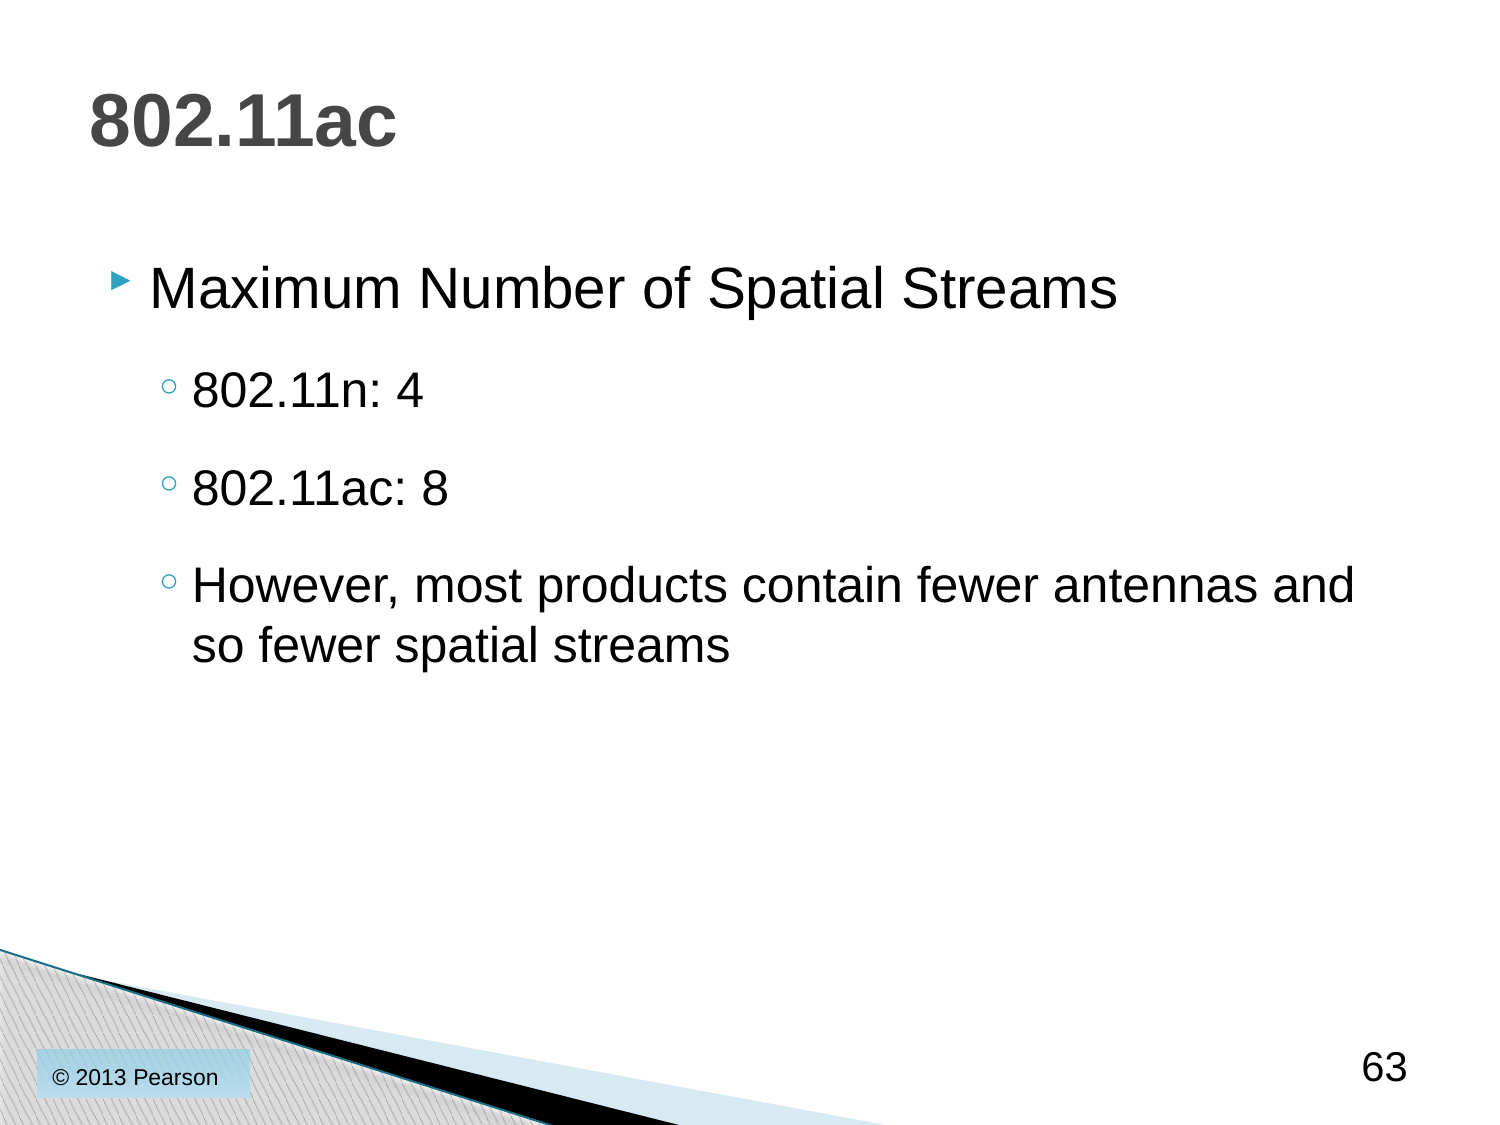

# 802.11ac
Maximum Number of Spatial Streams
802.11n: 4
802.11ac: 8
However, most products contain fewer antennas and so fewer spatial streams
63
© 2013 Pearson